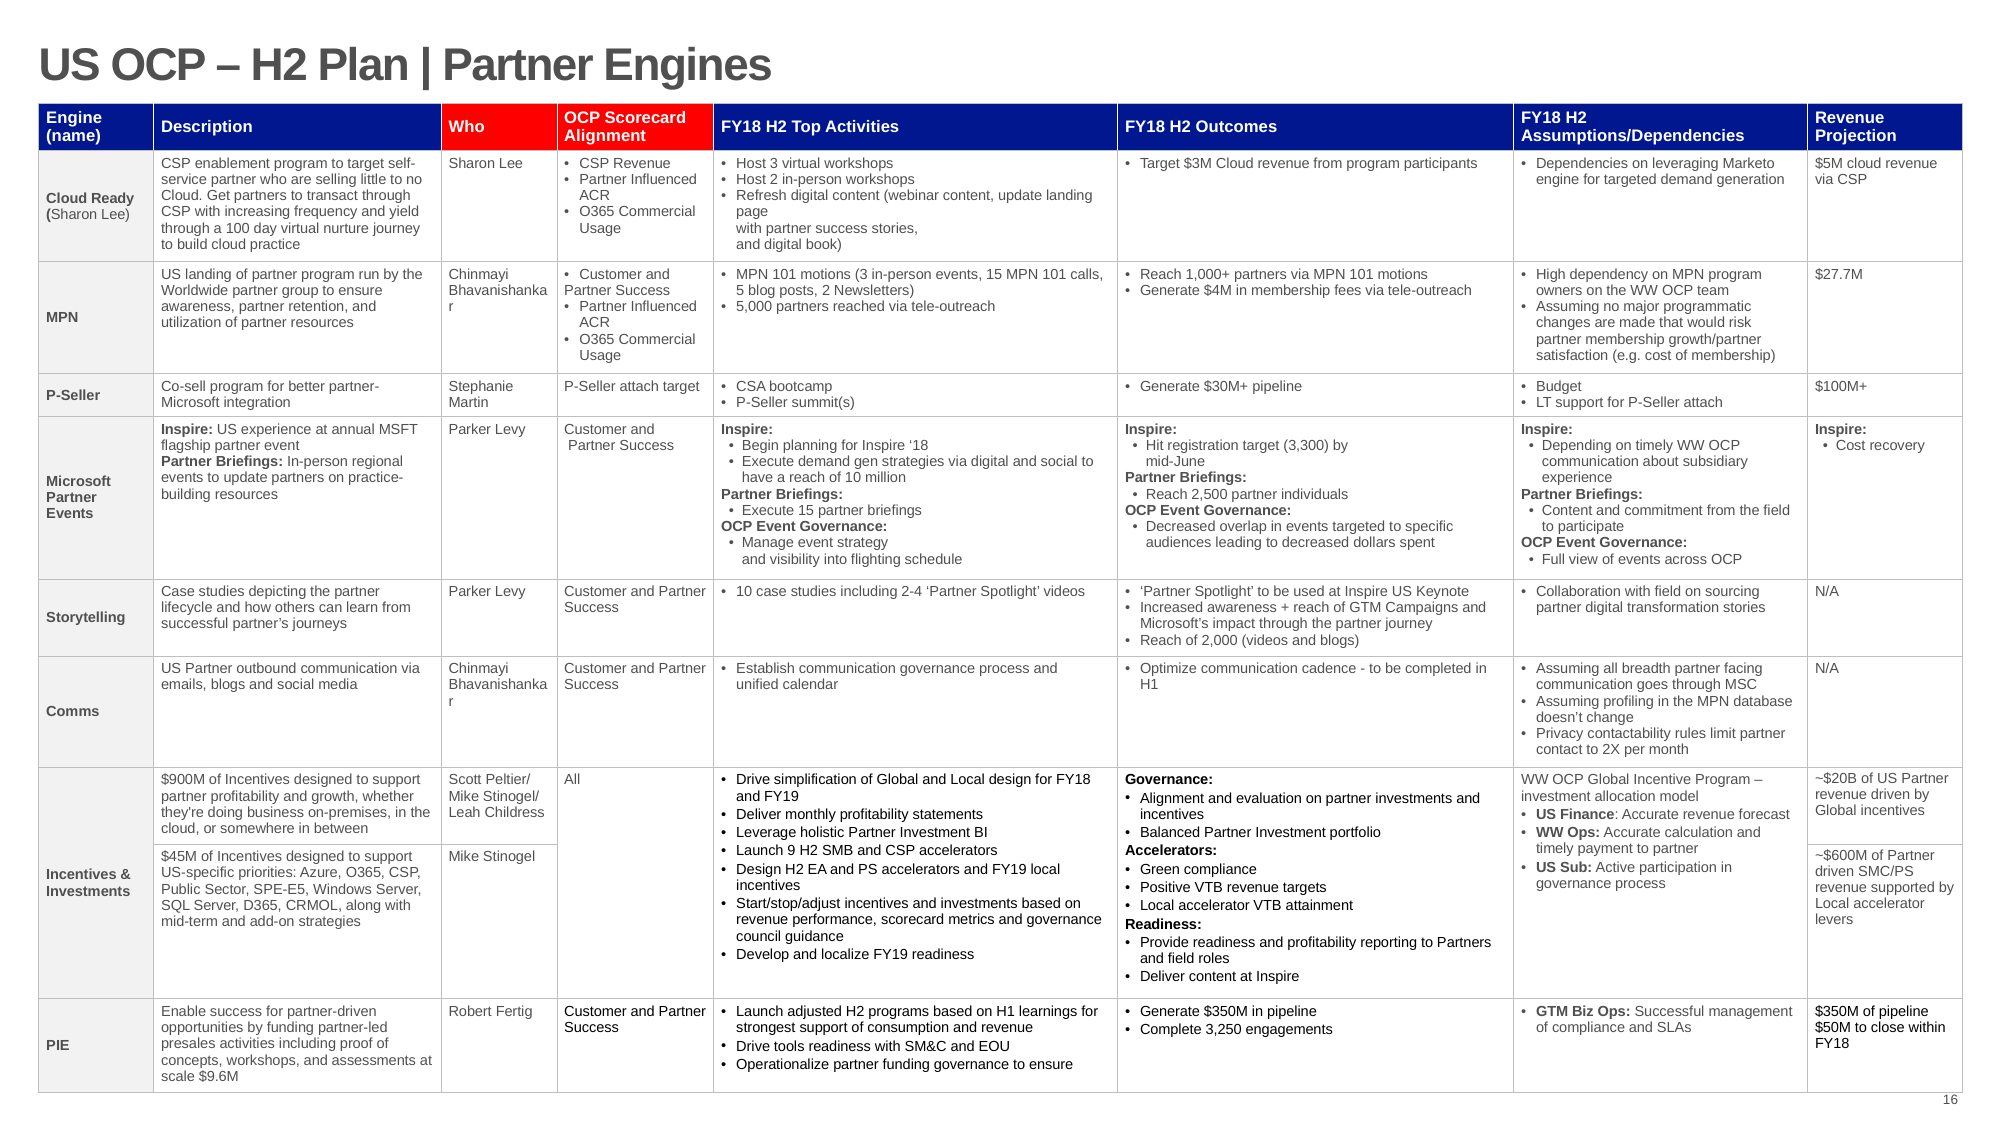

# US OCP – H2 Plan | Partner Engines
| Engine (name) | Description | Who | OCP Scorecard Alignment | FY18 H2 Top Activities | FY18 H2 Outcomes | FY18 H2 Assumptions/Dependencies | Revenue Projection |
| --- | --- | --- | --- | --- | --- | --- | --- |
| Cloud Ready (Sharon Lee) | CSP enablement program to target self-service partner who are selling little to no Cloud. Get partners to transact through CSP with increasing frequency and yield through a 100 day virtual nurture journey to build cloud practice | Sharon Lee | CSP Revenue Partner Influenced ACR O365 Commercial Usage | Host 3 virtual workshops Host 2 in-person workshops Refresh digital content (webinar content, update landing page with partner success stories, and digital book) | Target $3M Cloud revenue from program participants | Dependencies on leveraging Marketo engine for targeted demand generation | $5M cloud revenue via CSP |
| MPN | US landing of partner program run by the Worldwide partner group to ensure awareness, partner retention, and utilization of partner resources | Chinmayi Bhavanishankar | Customer and Partner Success Partner Influenced ACR O365 Commercial Usage | MPN 101 motions (3 in-person events, 15 MPN 101 calls, 5 blog posts, 2 Newsletters) 5,000 partners reached via tele-outreach | Reach 1,000+ partners via MPN 101 motions Generate $4M in membership fees via tele-outreach | High dependency on MPN program owners on the WW OCP team Assuming no major programmatic changes are made that would risk partner membership growth/partner satisfaction (e.g. cost of membership) | $27.7M |
| P-Seller | Co-sell program for better partner-Microsoft integration | Stephanie Martin | P-Seller attach target | CSA bootcamp P-Seller summit(s) | Generate $30M+ pipeline | Budget LT support for P-Seller attach | $100M+ |
| Microsoft Partner Events | Inspire: US experience at annual MSFT flagship partner event Partner Briefings: In-person regional events to update partners on practice-building resources | Parker Levy | Customer and  Partner Success | Inspire: Begin planning for Inspire ‘18 Execute demand gen strategies via digital and social to have a reach of 10 million Partner Briefings: Execute 15 partner briefings OCP Event Governance: Manage event strategy and visibility into flighting schedule | Inspire: Hit registration target (3,300) by mid-June Partner Briefings: Reach 2,500 partner individuals OCP Event Governance: Decreased overlap in events targeted to specific audiences leading to decreased dollars spent | Inspire: Depending on timely WW OCP communication about subsidiary experience Partner Briefings: Content and commitment from the field to participate  OCP Event Governance: Full view of events across OCP | Inspire: Cost recovery |
| Storytelling | Case studies depicting the partner lifecycle and how others can learn from successful partner’s journeys | Parker Levy | Customer and Partner Success | 10 case studies including 2-4 ‘Partner Spotlight’ videos | ‘Partner Spotlight’ to be used at Inspire US Keynote Increased awareness + reach of GTM Campaigns and Microsoft’s impact through the partner journey Reach of 2,000 (videos and blogs) | Collaboration with field on sourcing partner digital transformation stories | N/A |
| Comms | US Partner outbound communication via emails, blogs and social media | Chinmayi Bhavanishankar | Customer and Partner Success | Establish communication governance process and unified calendar | Optimize communication cadence - to be completed in H1 | Assuming all breadth partner facing communication goes through MSC Assuming profiling in the MPN database doesn’t change Privacy contactability rules limit partner contact to 2X per month | N/A |
| Incentives & Investments | $900M of Incentives designed to support partner profitability and growth, whether they're doing business on-premises, in the cloud, or somewhere in between | Scott Peltier/ Mike Stinogel/ Leah Childress | All | Drive simplification of Global and Local design for FY18 and FY19 Deliver monthly profitability statements Leverage holistic Partner Investment BI Launch 9 H2 SMB and CSP accelerators Design H2 EA and PS accelerators and FY19 local incentives Start/stop/adjust incentives and investments based on revenue performance, scorecard metrics and governance council guidance Develop and localize FY19 readiness | Governance: Alignment and evaluation on partner investments and incentives Balanced Partner Investment portfolio Accelerators: Green compliance Positive VTB revenue targets Local accelerator VTB attainment Readiness: Provide readiness and profitability reporting to Partners and field roles Deliver content at Inspire | WW OCP Global Incentive Program – investment allocation model US Finance: Accurate revenue forecast WW Ops: Accurate calculation and timely payment to partner US Sub: Active participation in governance process | ~$20B of US Partner revenue driven by Global incentives |
|  | $45M of Incentives designed to support US-specific priorities: Azure, O365, CSP, Public Sector, SPE-E5, Windows Server, SQL Server, D365, CRMOL, along with mid-term and add-on strategies | Mike Stinogel |  |  |  |  | ~$600M of Partner driven SMC/PS revenue supported by Local accelerator levers |
| PIE | Enable success for partner-driven opportunities by funding partner-led presales activities including proof of concepts, workshops, and assessments at scale $9.6M | Robert Fertig | Customer and Partner Success | Launch adjusted H2 programs based on H1 learnings for strongest support of consumption and revenue Drive tools readiness with SM&C and EOU Operationalize partner funding governance to ensure | Generate $350M in pipeline Complete 3,250 engagements | GTM Biz Ops: Successful management of compliance and SLAs | $350M of pipeline $50M to close within FY18 |
16